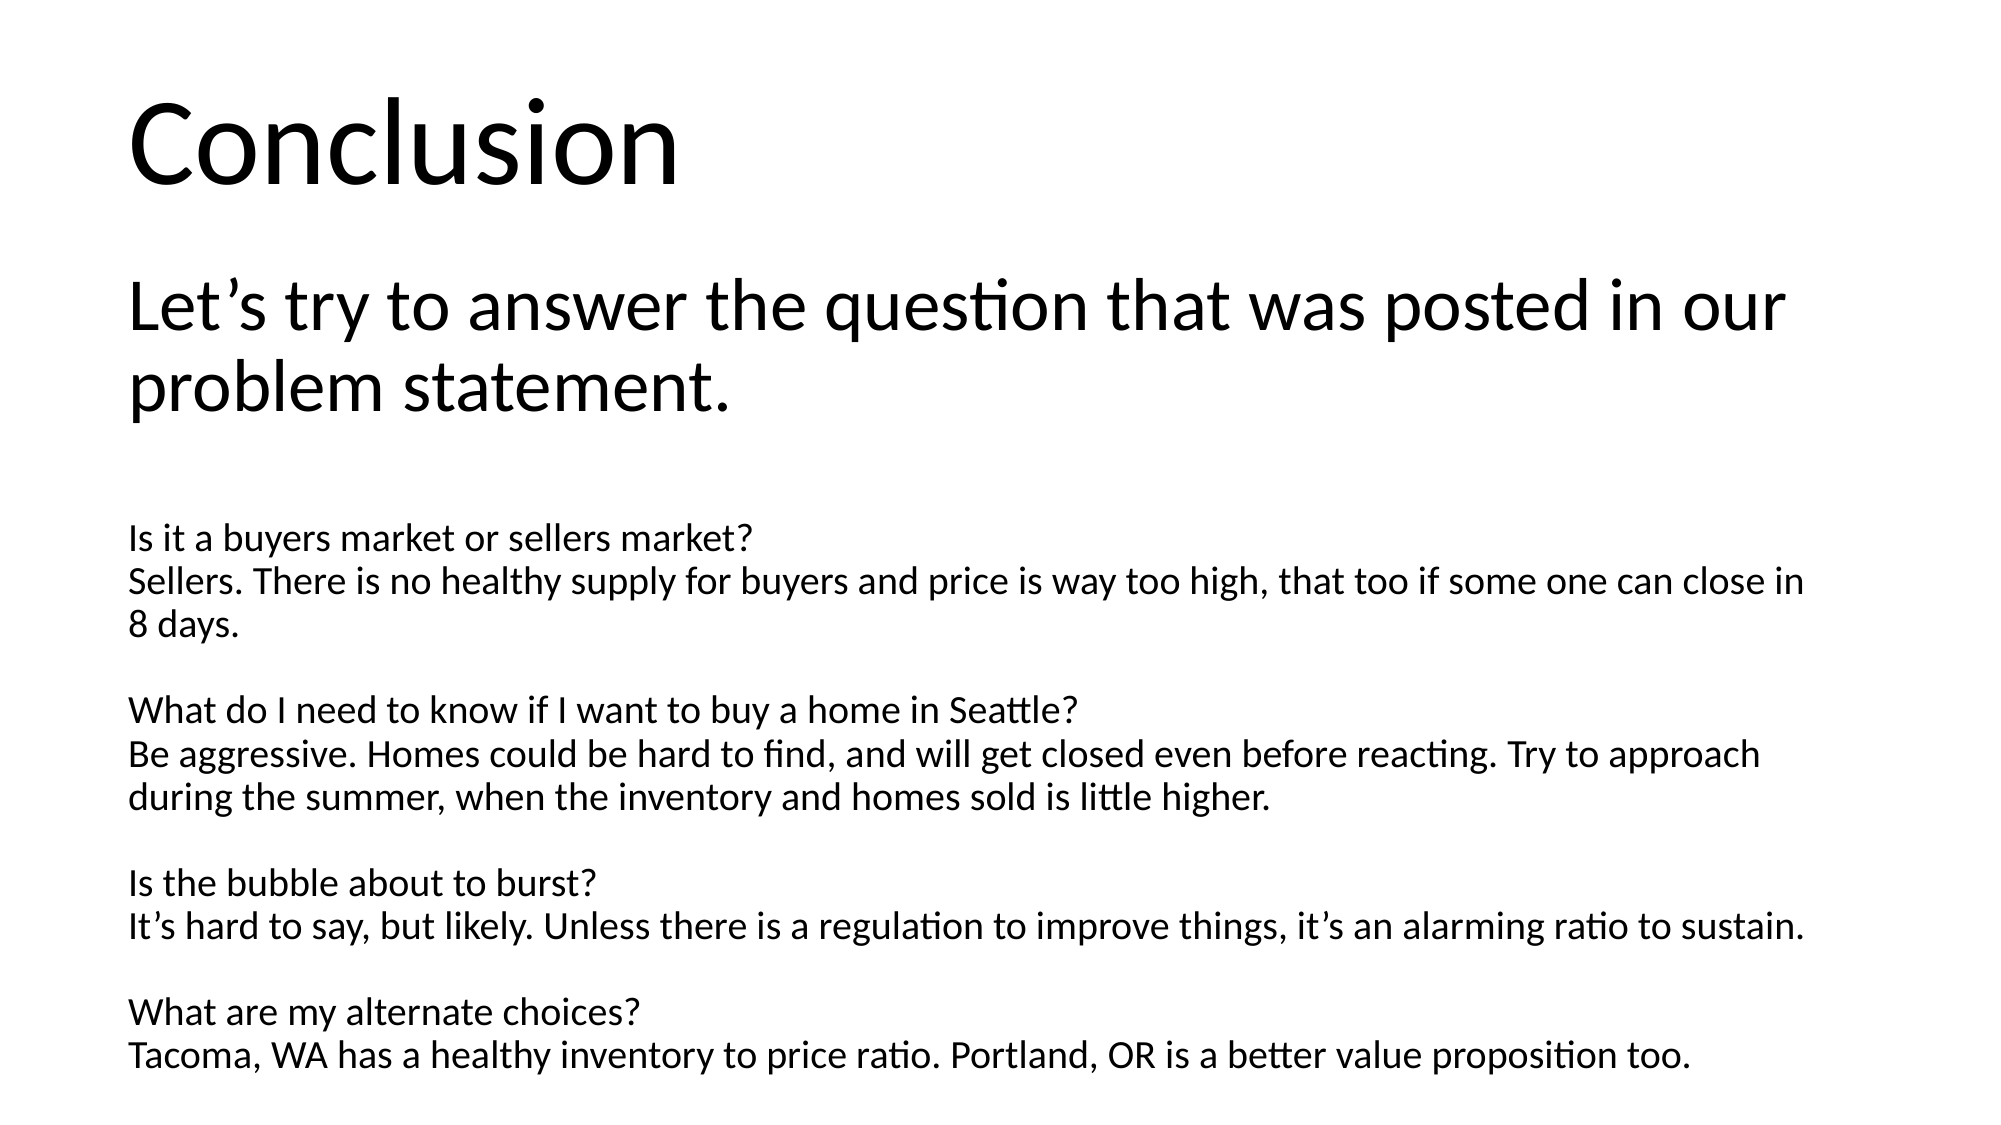

# Conclusion
Let’s try to answer the question that was posted in our problem statement.
Is it a buyers market or sellers market?
Sellers. There is no healthy supply for buyers and price is way too high, that too if some one can close in 8 days.

What do I need to know if I want to buy a home in Seattle?
Be aggressive. Homes could be hard to find, and will get closed even before reacting. Try to approach during the summer, when the inventory and homes sold is little higher.

Is the bubble about to burst?
It’s hard to say, but likely. Unless there is a regulation to improve things, it’s an alarming ratio to sustain.

What are my alternate choices?
Tacoma, WA has a healthy inventory to price ratio. Portland, OR is a better value proposition too.